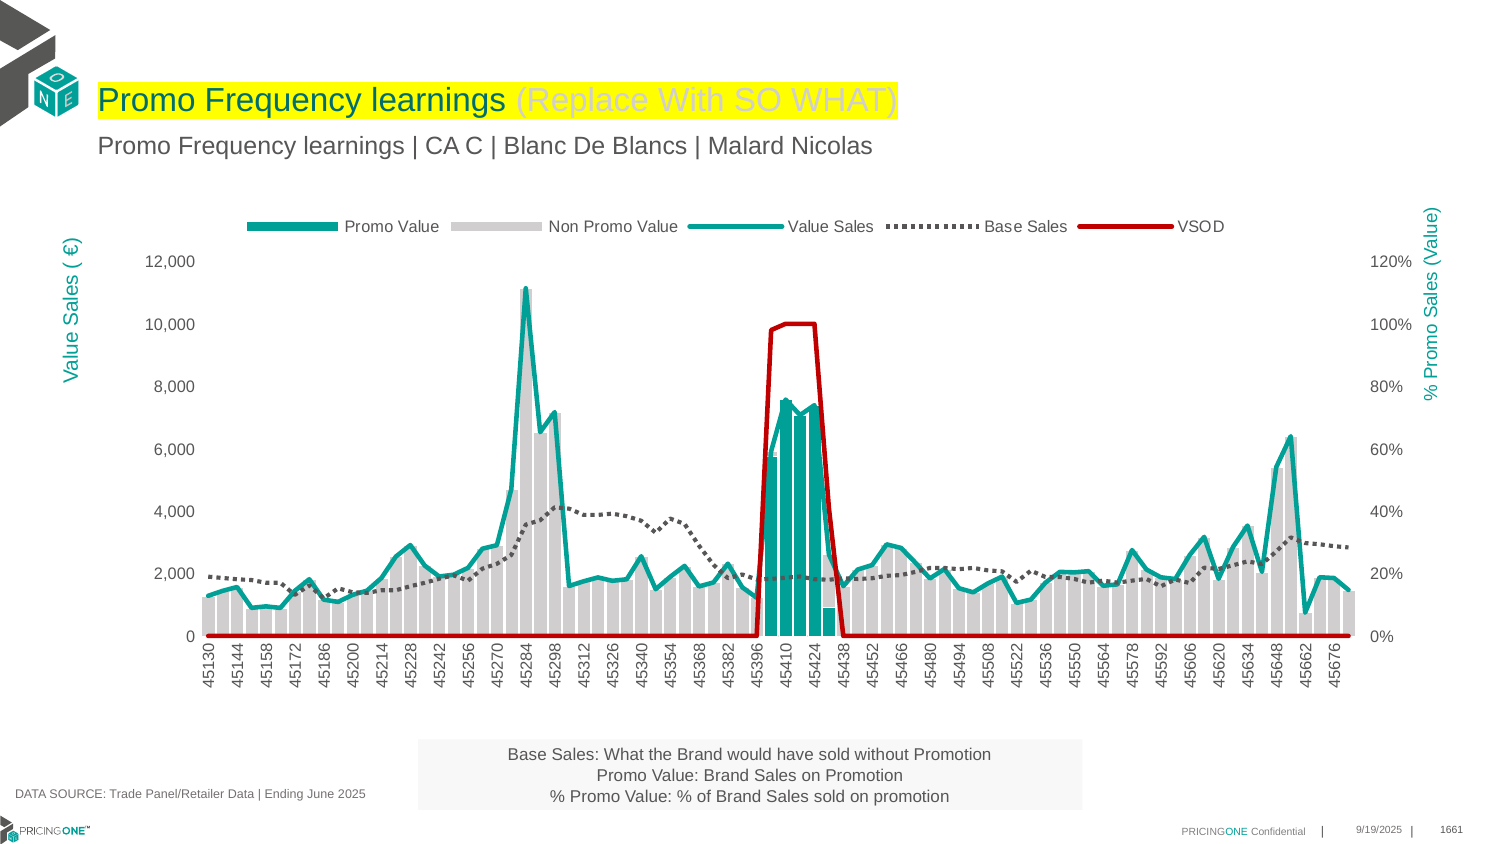

# Promo Frequency learnings (Replace With SO WHAT)
Promo Frequency learnings | CA C | Blanc De Blancs | Malard Nicolas

### Chart

| Category | Promo Value | Non Promo Value | Value Sales | Base Sales | VSOD |
|---|---|---|---|---|---|
| 45130.0 | 0.0 | 1286.0 | 1286.0 | 1898.0 | 0.0 |
| 45137.0 | 0.0 | 1444.0 | 1444.0 | 1856.0 | 0.0 |
| 45144.0 | 0.0 | 1568.0 | 1568.0 | 1814.0 | 0.0 |
| 45151.0 | 0.0 | 899.0 | 899.0 | 1790.0 | 0.0 |
| 45158.0 | 0.0 | 947.0 | 947.0 | 1704.0 | 0.0 |
| 45165.0 | 0.0 | 897.0 | 897.0 | 1704.0 | 0.0 |
| 45172.0 | 0.0 | 1444.0 | 1444.0 | 1316.0 | 0.0 |
| 45179.0 | 0.0 | 1817.0 | 1817.0 | 1618.0 | 0.0 |
| 45186.0 | 0.0 | 1162.0 | 1162.0 | 1206.0 | 0.0 |
| 45193.0 | 0.0 | 1090.0 | 1090.0 | 1526.0 | 0.0 |
| 45200.0 | 0.0 | 1315.0 | 1315.0 | 1398.0 | 0.0 |
| 45207.0 | 0.0 | 1449.0 | 1449.0 | 1378.0 | 0.0 |
| 45214.0 | 0.0 | 1856.0 | 1856.0 | 1464.0 | 0.0 |
| 45221.0 | 0.0 | 2541.0 | 2541.0 | 1464.0 | 0.0 |
| 45228.0 | 0.0 | 2910.0 | 2910.0 | 1592.0 | 0.0 |
| 45235.0 | 0.0 | 2253.0 | 2253.0 | 1702.0 | 0.0 |
| 45242.0 | 0.0 | 1904.0 | 1904.0 | 1832.0 | 0.0 |
| 45249.0 | 0.0 | 1960.0 | 1960.0 | 1942.0 | 0.0 |
| 45256.0 | 0.0 | 2181.0 | 2181.0 | 1770.0 | 0.0 |
| 45263.0 | 0.0 | 2795.0 | 2795.0 | 2156.0 | 0.0 |
| 45270.0 | 0.0 | 2907.0 | 2907.0 | 2310.0 | 0.0 |
| 45277.0 | 0.0 | 4699.0 | 4699.0 | 2592.0 | 0.0 |
| 45284.0 | 0.0 | 11139.0 | 11139.0 | 3566.0 | 0.0 |
| 45291.0 | 0.0 | 6528.0 | 6528.0 | 3705.0 | 0.0 |
| 45298.0 | 0.0 | 7172.0 | 7172.0 | 4118.0 | 0.0 |
| 45305.0 | 0.0 | 1599.0 | 1599.0 | 4078.0 | 0.0 |
| 45312.0 | 0.0 | 1748.0 | 1748.0 | 3876.0 | 0.0 |
| 45319.0 | 0.0 | 1874.0 | 1874.0 | 3876.0 | 0.0 |
| 45326.0 | 0.0 | 1766.0 | 1766.0 | 3916.0 | 0.0 |
| 45333.0 | 0.0 | 1815.0 | 1815.0 | 3836.0 | 0.0 |
| 45340.0 | 0.0 | 2552.0 | 2552.0 | 3690.0 | 0.0 |
| 45347.0 | 0.0 | 1497.0 | 1497.0 | 3306.0 | 0.0 |
| 45354.0 | 0.0 | 1891.0 | 1891.0 | 3760.0 | 0.0 |
| 45361.0 | 0.0 | 2244.0 | 2244.0 | 3588.0 | 0.0 |
| 45368.0 | 0.0 | 1586.0 | 1586.0 | 2892.0 | 0.0 |
| 45375.0 | 0.0 | 1712.0 | 1712.0 | 2280.0 | 0.0 |
| 45382.0 | 0.0 | 2315.0 | 2315.0 | 1850.0 | 0.0 |
| 45389.0 | 0.0 | 1558.0 | 1558.0 | 1968.0 | 0.0 |
| 45396.0 | 0.0 | 1223.0 | 1223.0 | 1810.0 | 0.0 |
| 45403.0 | 5762.0 | 156.0 | 5918.0 | 1826.0 | 0.98 |
| 45410.0 | 7574.0 | 0.0 | 7574.0 | 1864.0 | 1.0 |
| 45417.0 | 7076.0 | 0.0 | 7076.0 | 1904.0 | 1.0 |
| 45424.0 | 7394.0 | 0.0 | 7394.0 | 1816.0 | 1.0 |
| 45431.0 | 922.0 | 1690.0 | 2612.0 | 1800.0 | 0.41 |
| 45438.0 | 0.0 | 1596.0 | 1596.0 | 1848.0 | 0.0 |
| 45445.0 | 0.0 | 2127.0 | 2127.0 | 1824.0 | 0.0 |
| 45452.0 | 0.0 | 2271.0 | 2271.0 | 1848.0 | 0.0 |
| 45459.0 | 0.0 | 2933.0 | 2933.0 | 1926.0 | 0.0 |
| 45466.0 | 0.0 | 2820.0 | 2820.0 | 1950.0 | 0.0 |
| 45473.0 | 0.0 | 2344.0 | 2344.0 | 2052.0 | 0.0 |
| 45480.0 | 0.0 | 1839.0 | 1839.0 | 2178.0 | 0.0 |
| 45487.0 | 0.0 | 2145.0 | 2145.0 | 2178.0 | 0.0 |
| 45494.0 | 0.0 | 1529.0 | 1529.0 | 2138.0 | 0.0 |
| 45501.0 | 0.0 | 1396.0 | 1396.0 | 2178.0 | 0.0 |
| 45508.0 | 0.0 | 1679.0 | 1679.0 | 2100.0 | 0.0 |
| 45515.0 | 0.0 | 1900.0 | 1900.0 | 2068.0 | 0.0 |
| 45522.0 | 0.0 | 1057.0 | 1057.0 | 1732.0 | 0.0 |
| 45529.0 | 0.0 | 1166.0 | 1166.0 | 2090.0 | 0.0 |
| 45536.0 | 0.0 | 1706.0 | 1706.0 | 1888.0 | 0.0 |
| 45543.0 | 0.0 | 2052.0 | 2052.0 | 1888.0 | 0.0 |
| 45550.0 | 0.0 | 2037.0 | 2037.0 | 1824.0 | 0.0 |
| 45557.0 | 0.0 | 2074.0 | 2074.0 | 1708.0 | 0.0 |
| 45564.0 | 0.0 | 1606.0 | 1606.0 | 1772.0 | 0.0 |
| 45571.0 | 0.0 | 1652.0 | 1652.0 | 1708.0 | 0.0 |
| 45578.0 | 0.0 | 2752.0 | 2752.0 | 1772.0 | 0.0 |
| 45585.0 | 0.0 | 2128.0 | 2128.0 | 1826.0 | 0.0 |
| 45592.0 | 0.0 | 1878.0 | 1878.0 | 1590.0 | 0.0 |
| 45599.0 | 0.0 | 1822.0 | 1822.0 | 1810.0 | 0.0 |
| 45606.0 | 0.0 | 2592.0 | 2592.0 | 1692.0 | 0.0 |
| 45613.0 | 0.0 | 3173.0 | 3173.0 | 2186.0 | 0.0 |
| 45620.0 | 0.0 | 1830.0 | 1830.0 | 2146.0 | 0.0 |
| 45627.0 | 0.0 | 2850.0 | 2850.0 | 2264.0 | 0.0 |
| 45634.0 | 0.0 | 3537.0 | 3537.0 | 2388.0 | 0.0 |
| 45641.0 | 0.0 | 2054.0 | 2054.0 | 2302.0 | 0.0 |
| 45648.0 | 0.0 | 5412.0 | 5412.0 | 2710.0 | 0.0 |
| 45655.0 | 0.0 | 6399.0 | 6399.0 | 3156.0 | 0.0 |
| 45662.0 | 0.0 | 745.0 | 745.0 | 2974.0 | 0.0 |
| 45669.0 | 0.0 | 1879.0 | 1879.0 | 2936.0 | 0.0 |
| 45676.0 | 0.0 | 1855.0 | 1855.0 | 2874.0 | 0.0 |
| 45683.0 | 0.0 | 1473.0 | 1473.0 | 2834.0 | 0.0 |
% Promo Sales (Value)
Value Sales ( €)
Base Sales: What the Brand would have sold without Promotion
Promo Value: Brand Sales on Promotion
% Promo Value: % of Brand Sales sold on promotion
DATA SOURCE: Trade Panel/Retailer Data | Ending June 2025

9/19/2025
1661